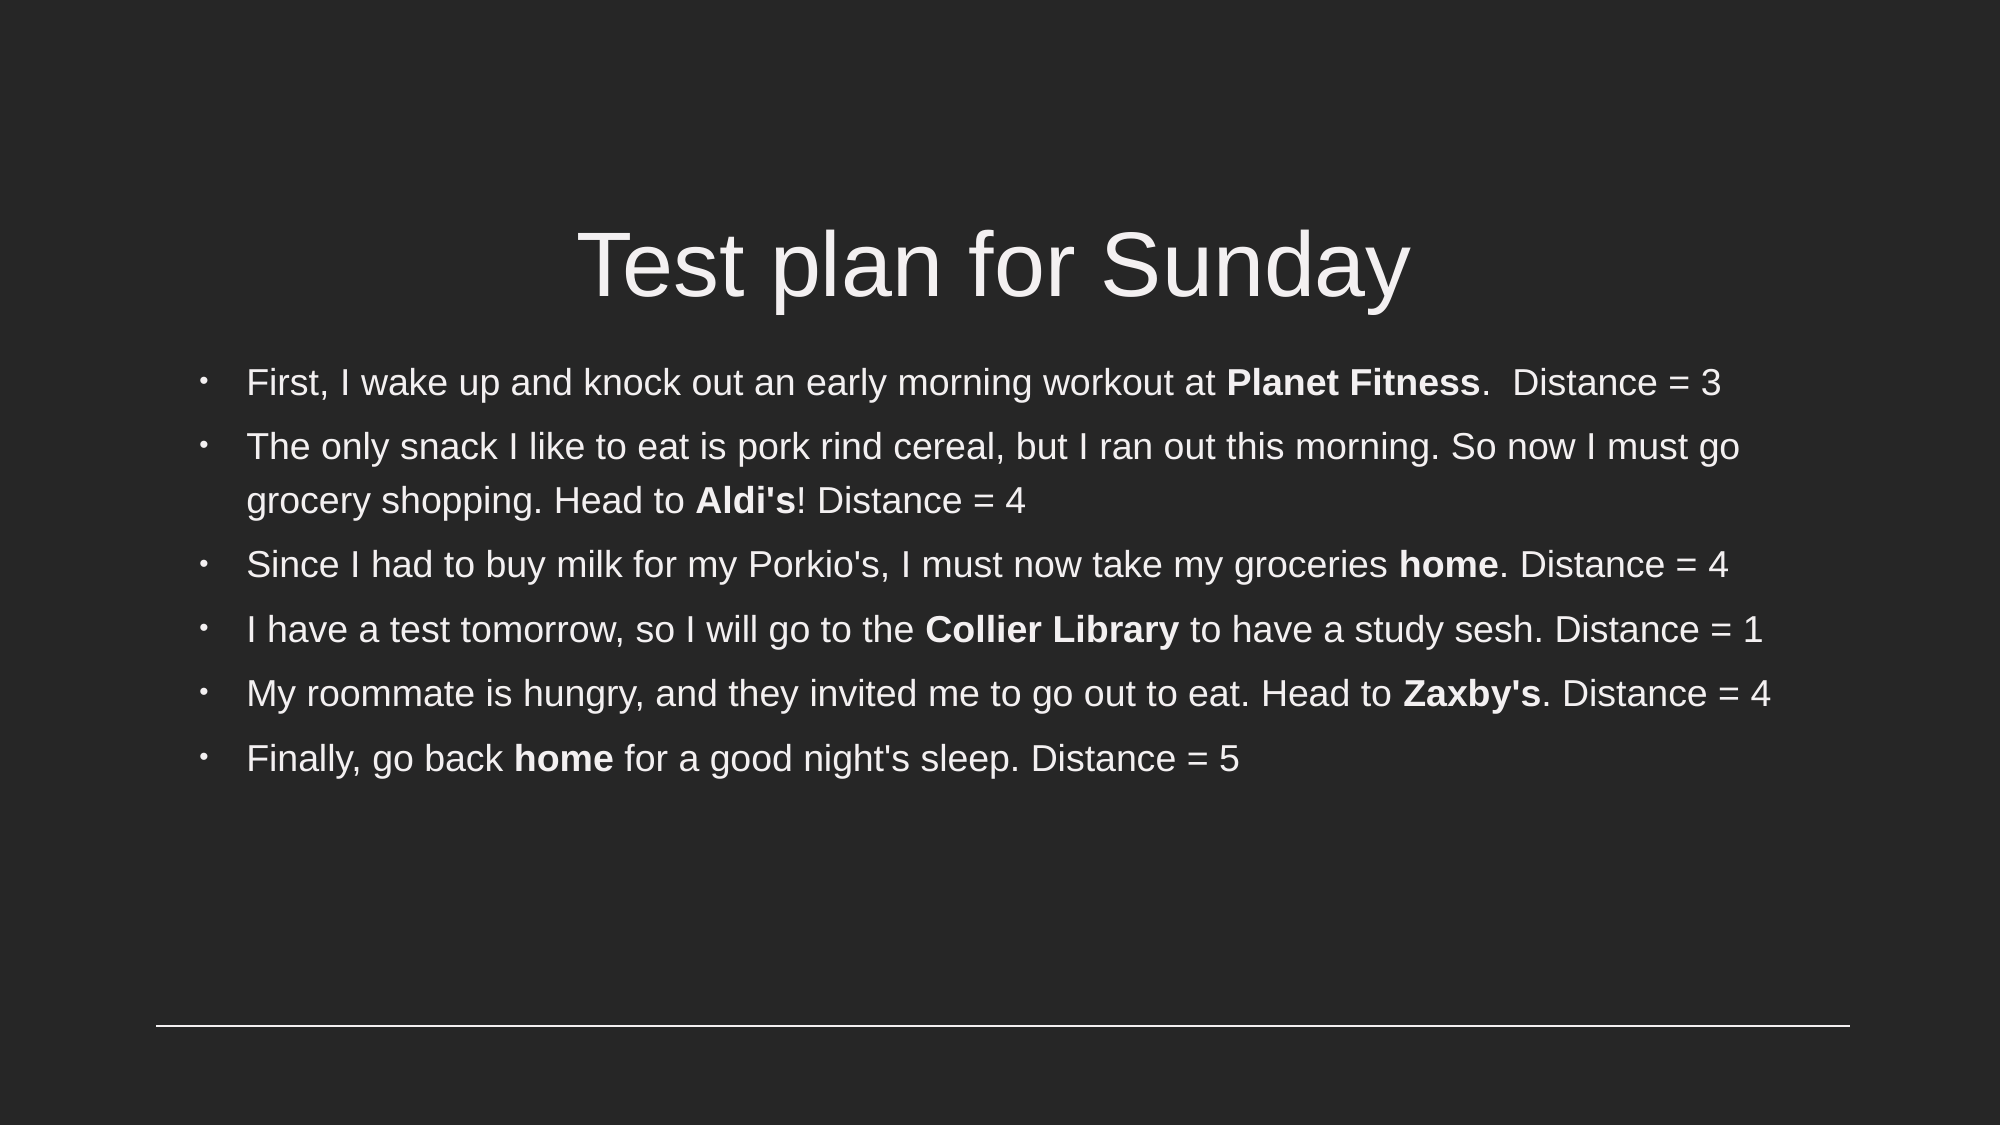

# Test plan for Sunday
First, I wake up and knock out an early morning workout at Planet Fitness.  Distance = 3
The only snack I like to eat is pork rind cereal, but I ran out this morning. So now I must go grocery shopping. Head to Aldi's! Distance = 4
Since I had to buy milk for my Porkio's, I must now take my groceries home. Distance = 4
I have a test tomorrow, so I will go to the Collier Library to have a study sesh. Distance = 1
My roommate is hungry, and they invited me to go out to eat. Head to Zaxby's. Distance = 4
Finally, go back home for a good night's sleep. Distance = 5